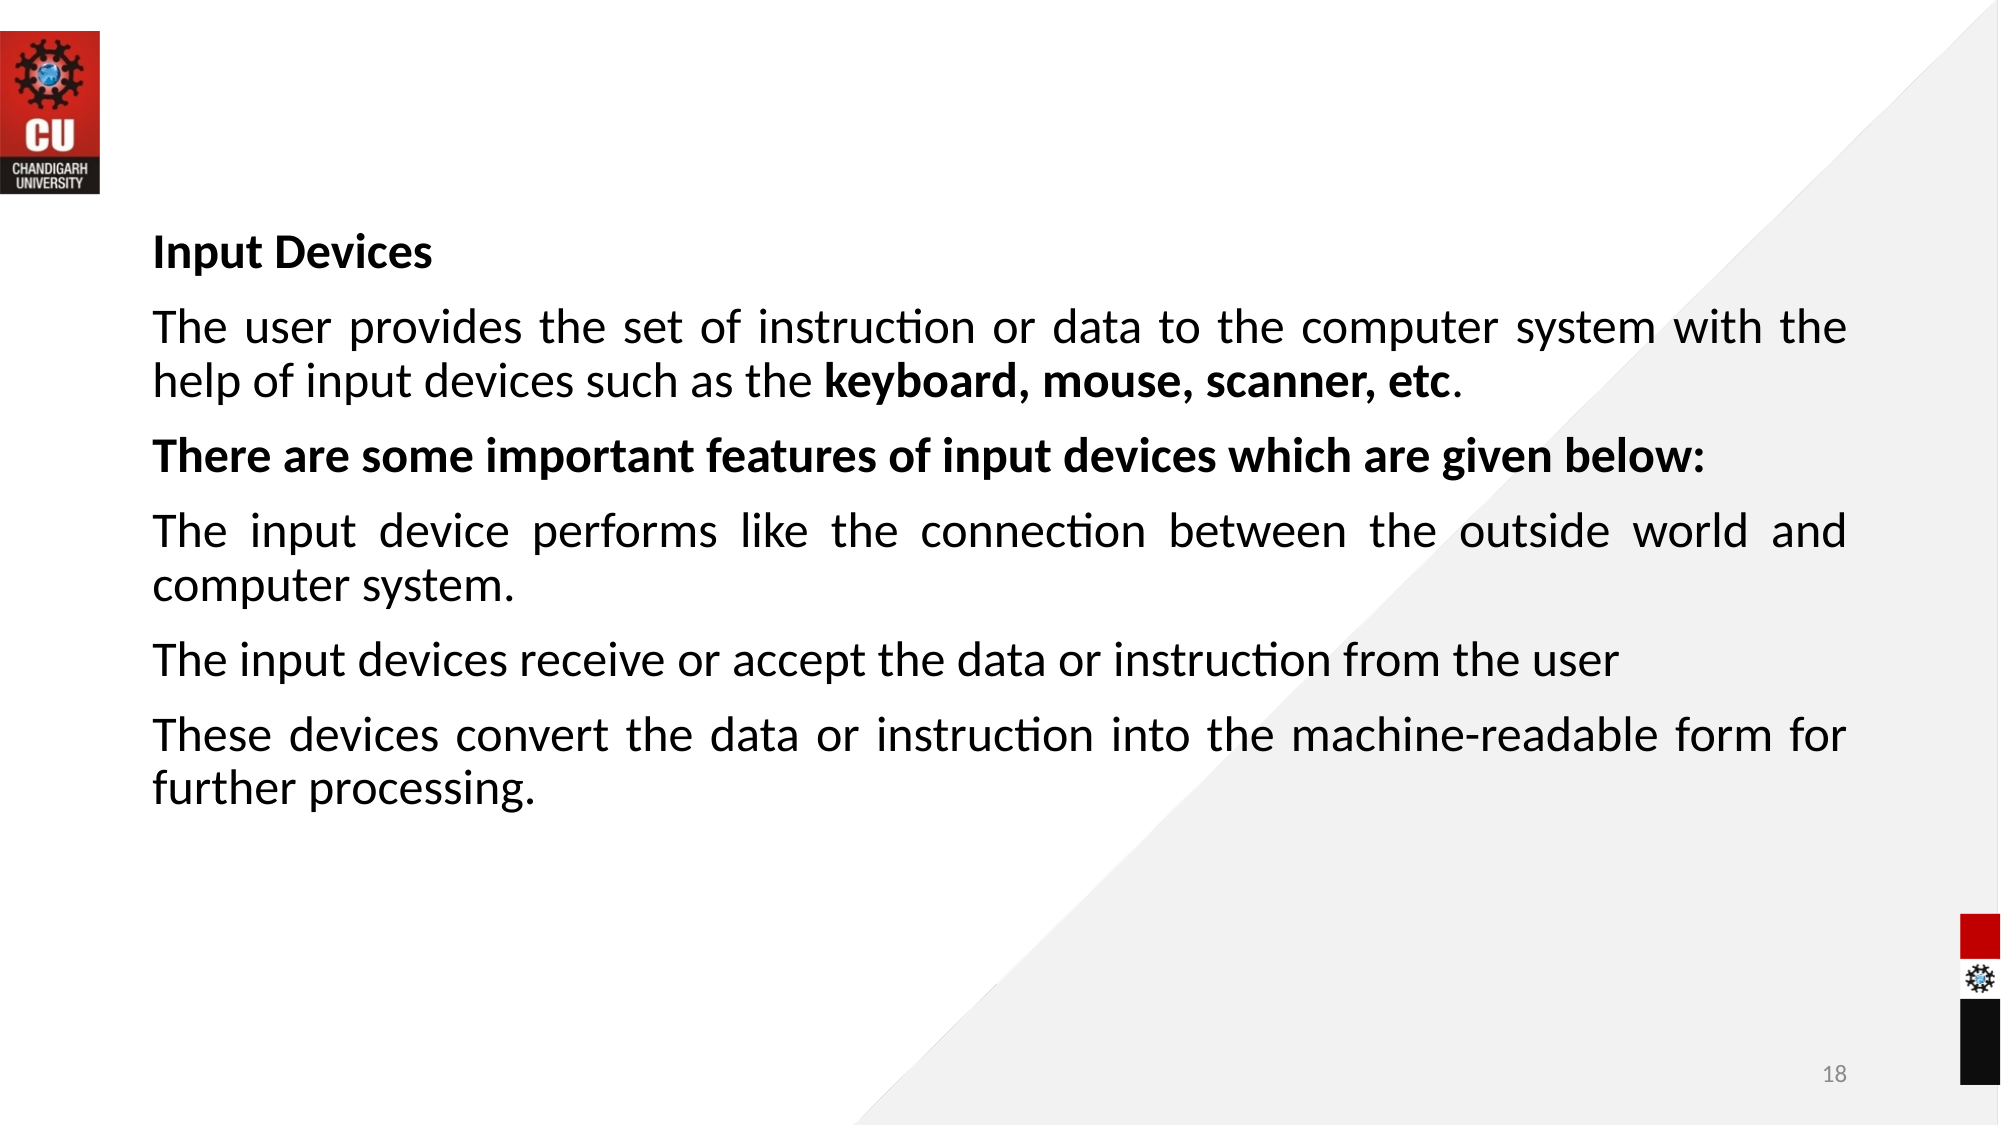

Input Devices
The user provides the set of instruction or data to the computer system with the help of input devices such as the keyboard, mouse, scanner, etc.
There are some important features of input devices which are given below:
The input device performs like the connection between the outside world and computer system.
The input devices receive or accept the data or instruction from the user
These devices convert the data or instruction into the machine-readable form for further processing.

18